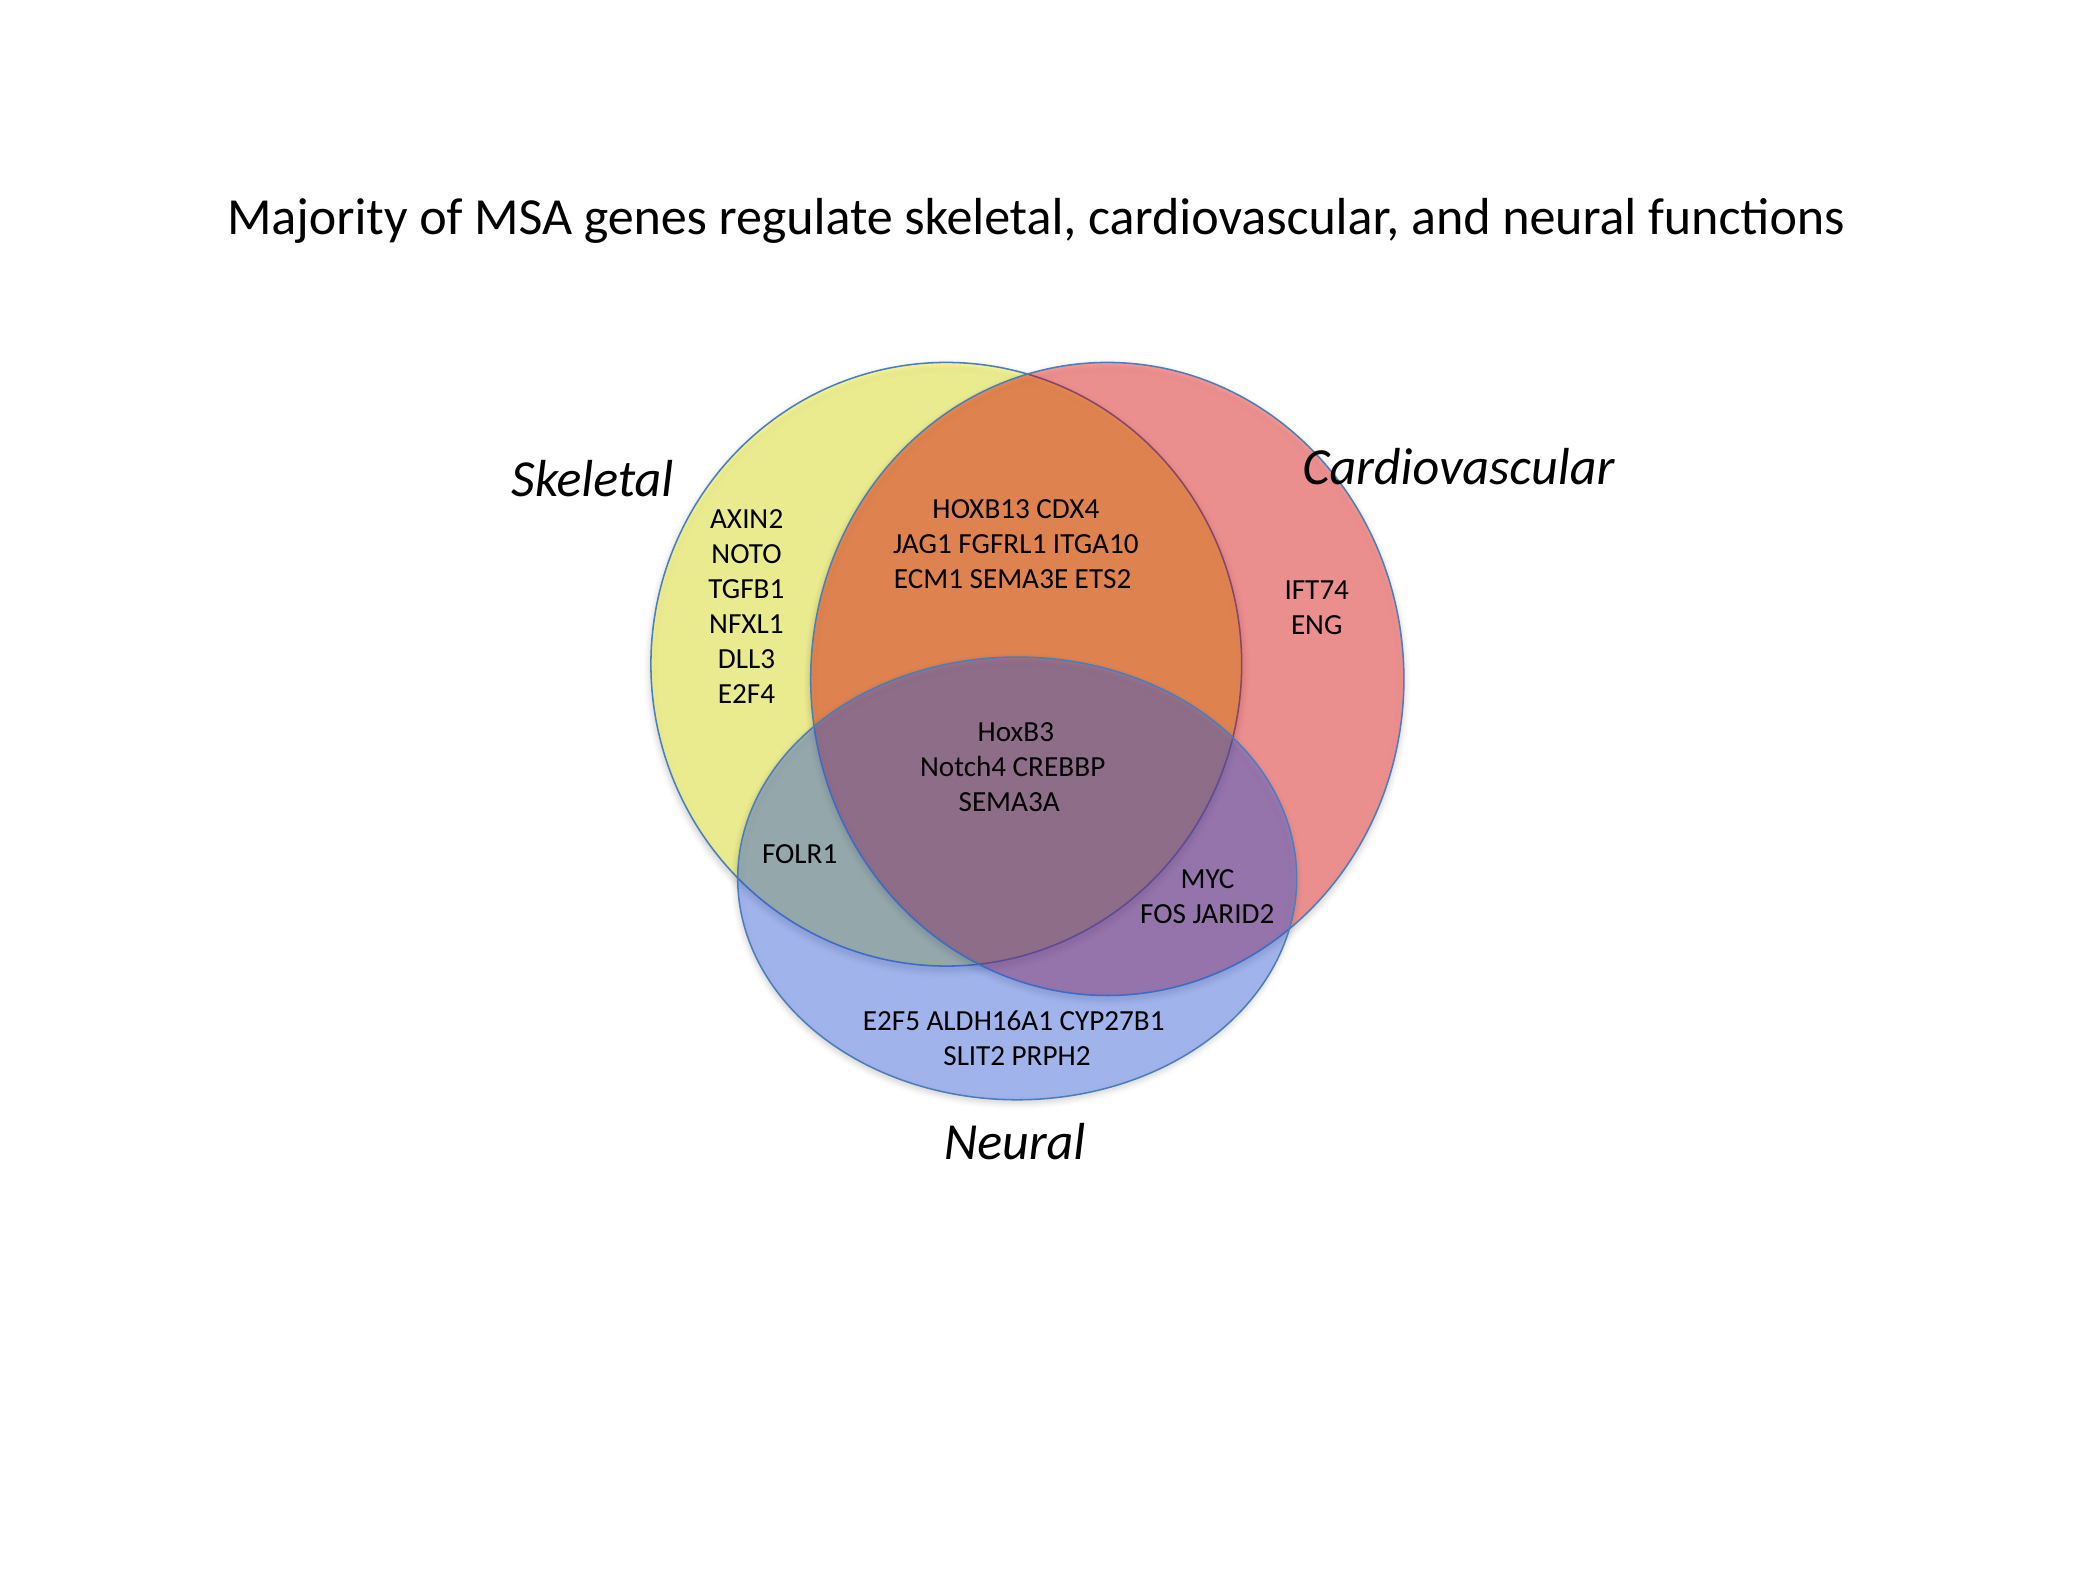

Majority of MSA genes regulate skeletal, cardiovascular, and neural functions

Cardiovascular
Skeletal
HOXB13 CDX4
JAG1 FGFRL1 ITGA10
ECM1 SEMA3E ETS2
AXIN2
NOTO
TGFB1
NFXL1
DLL3
E2F4

IFT74
ENG

HoxB3
Notch4 CREBBP
SEMA3A
FOLR1
MYC
FOS JARID2
E2F5 ALDH16A1 CYP27B1
SLIT2 PRPH2
Neural